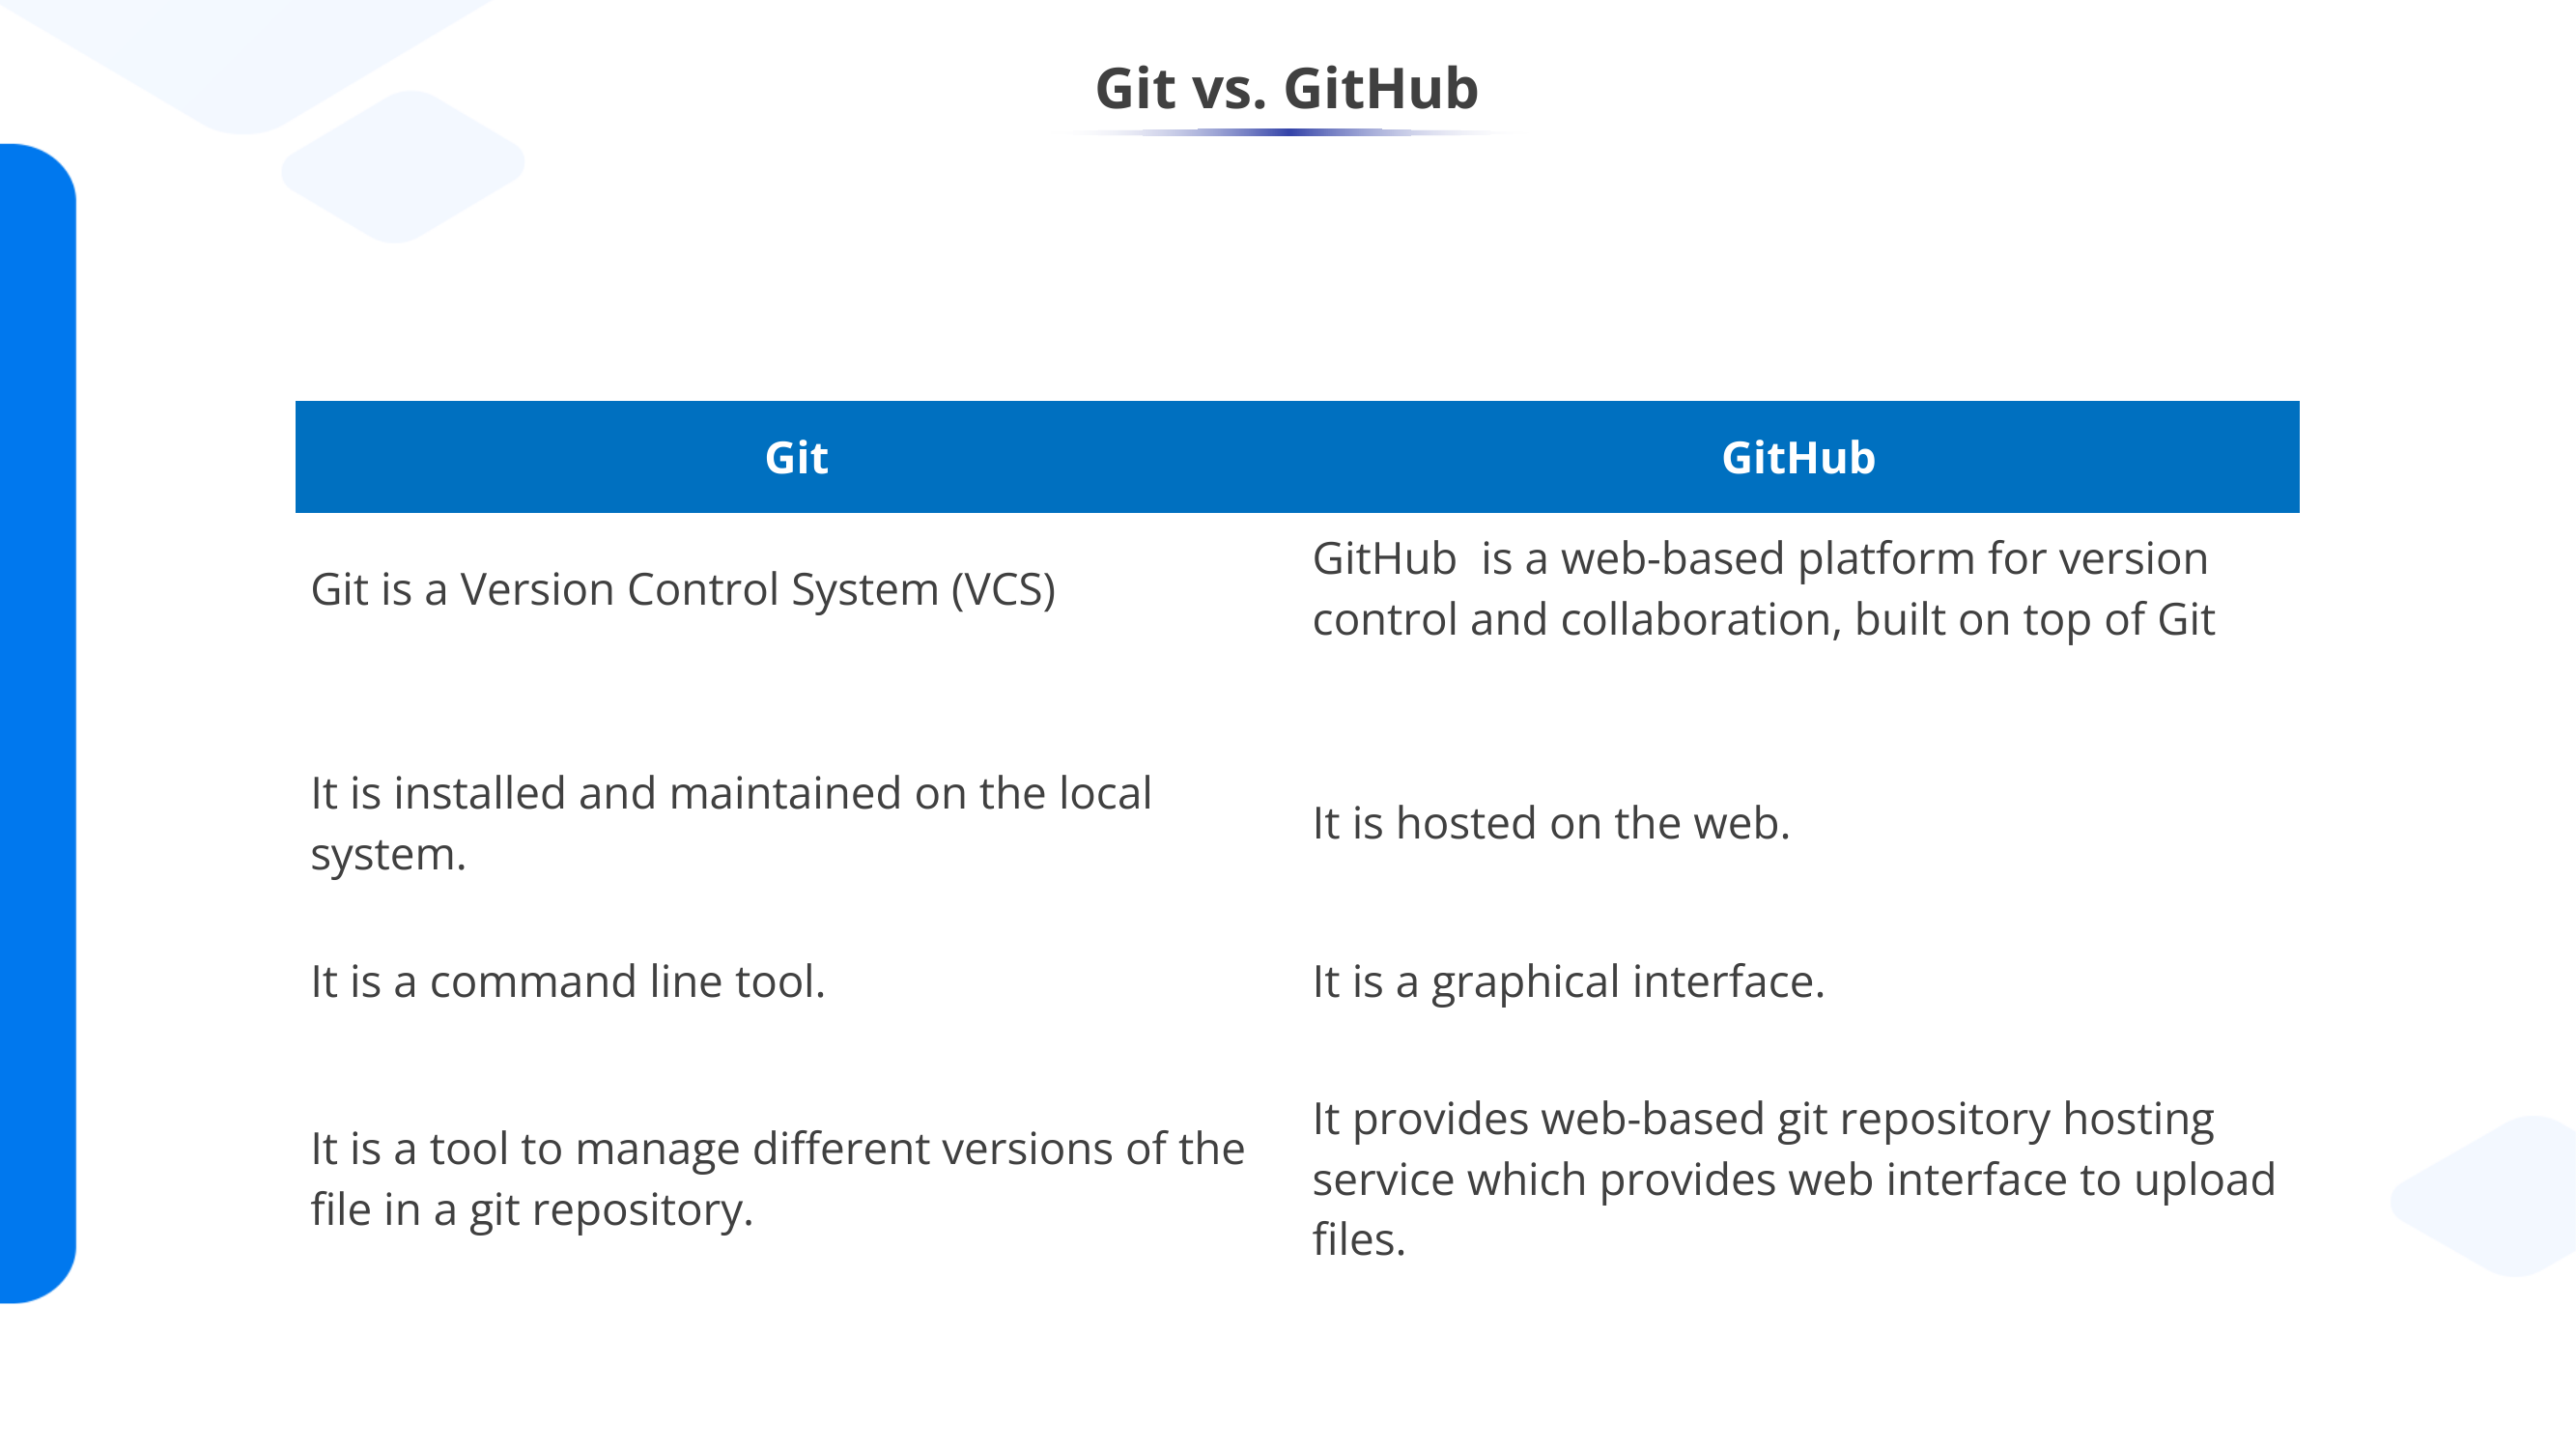

# Git vs. GitHub

| Git | GitHub |
| --- | --- |
| Git is a Version Control System (VCS) | GitHub is a web-based platform for version control and collaboration, built on top of Git |
| It is installed and maintained on the local system. | It is hosted on the web. |
| It is a command line tool. | It is a graphical interface. |
| It is a tool to manage different versions of the file in a git repository. | It provides web-based git repository hosting service which provides web interface to upload files. |